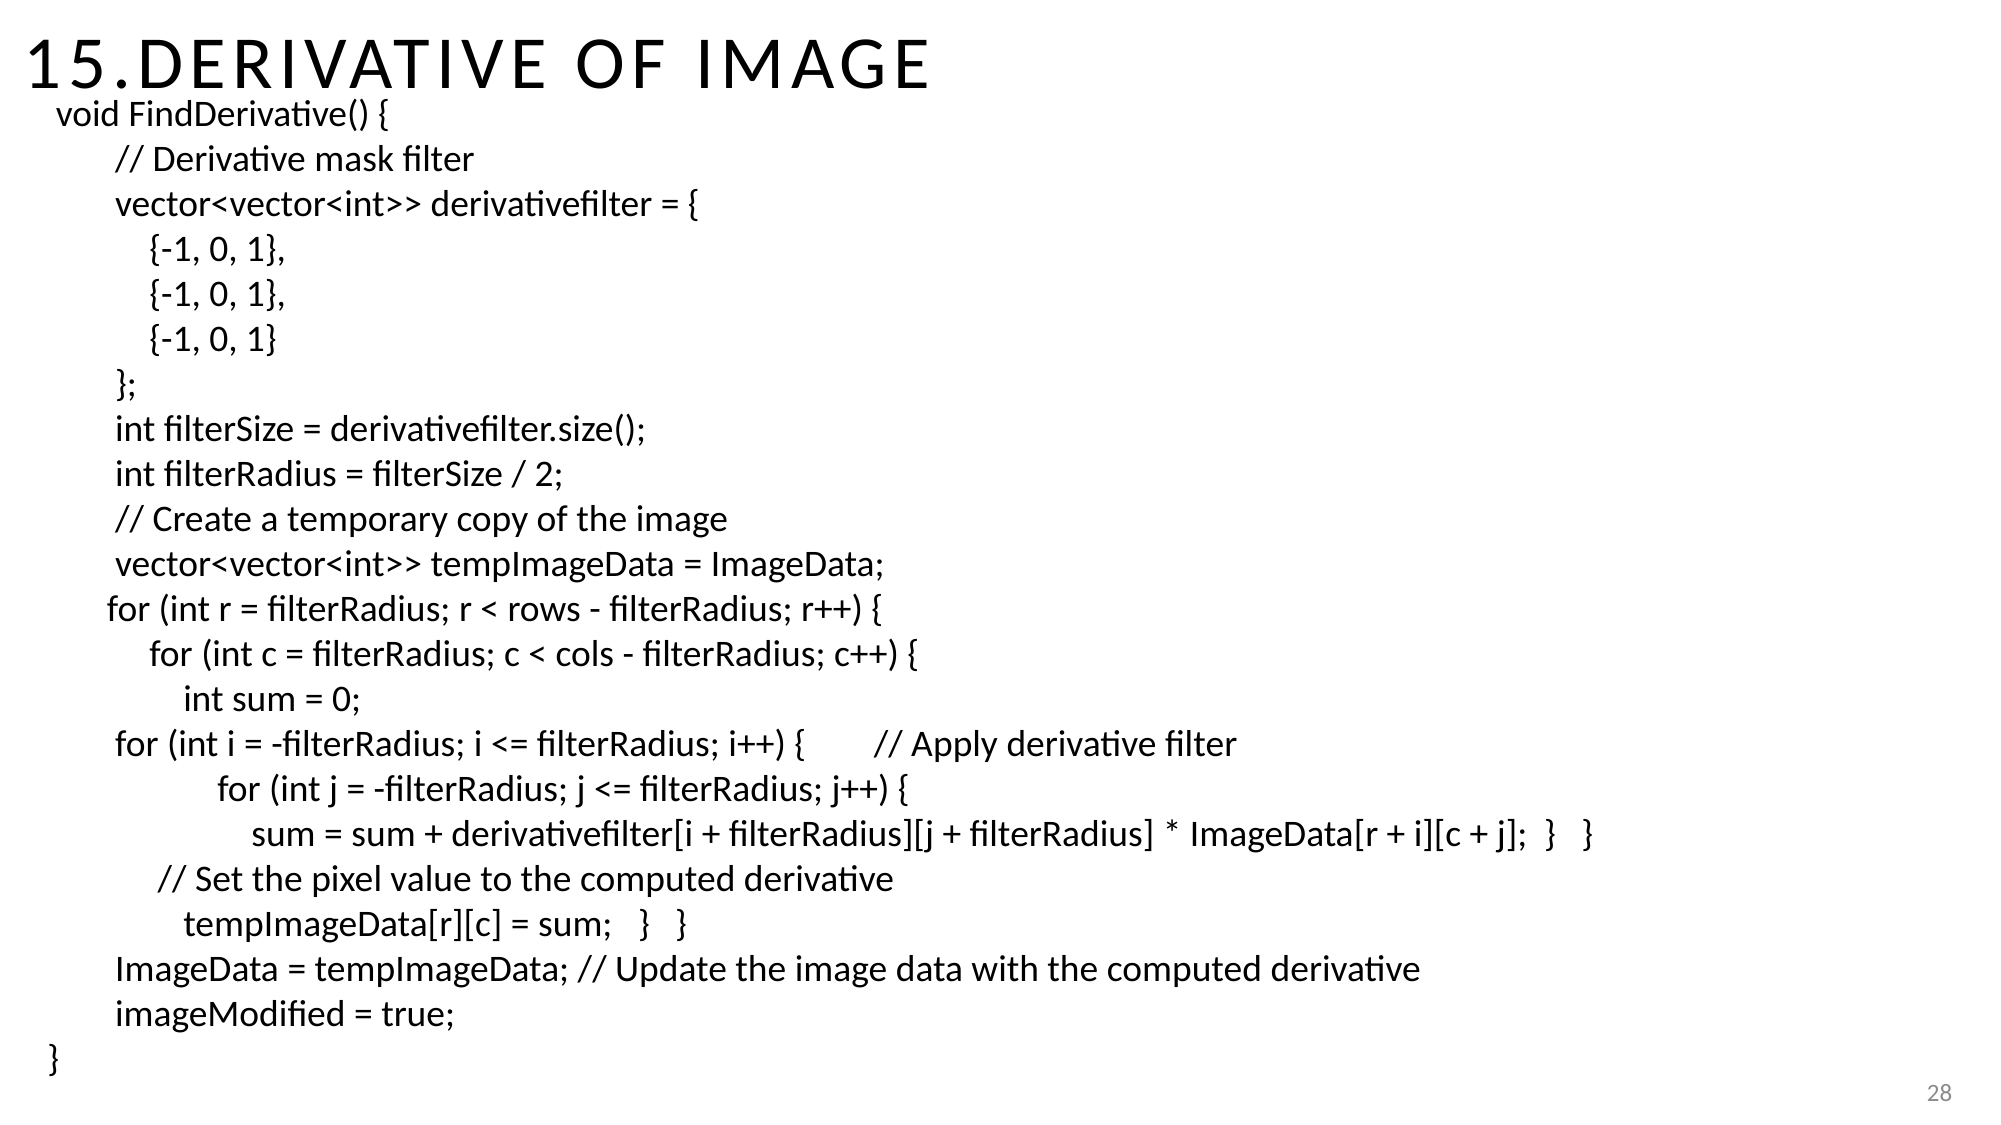

# 15.Derivative of IMAGE
 void FindDerivative() {
        // Derivative mask filter
        vector<vector<int>> derivativefilter = {
            {-1, 0, 1},
            {-1, 0, 1},
            {-1, 0, 1}
        };
        int filterSize = derivativefilter.size();
        int filterRadius = filterSize / 2;
        // Create a temporary copy of the image
        vector<vector<int>> tempImageData = ImageData;
       for (int r = filterRadius; r < rows - filterRadius; r++) {
            for (int c = filterRadius; c < cols - filterRadius; c++) {
                int sum = 0;
        for (int i = -filterRadius; i <= filterRadius; i++) {        // Apply derivative filter
                    for (int j = -filterRadius; j <= filterRadius; j++) {
                        sum = sum + derivativefilter[i + filterRadius][j + filterRadius] * ImageData[r + i][c + j];  }   }
             // Set the pixel value to the computed derivative
                tempImageData[r][c] = sum;   }   }
        ImageData = tempImageData; // Update the image data with the computed derivative
        imageModified = true;
}

28